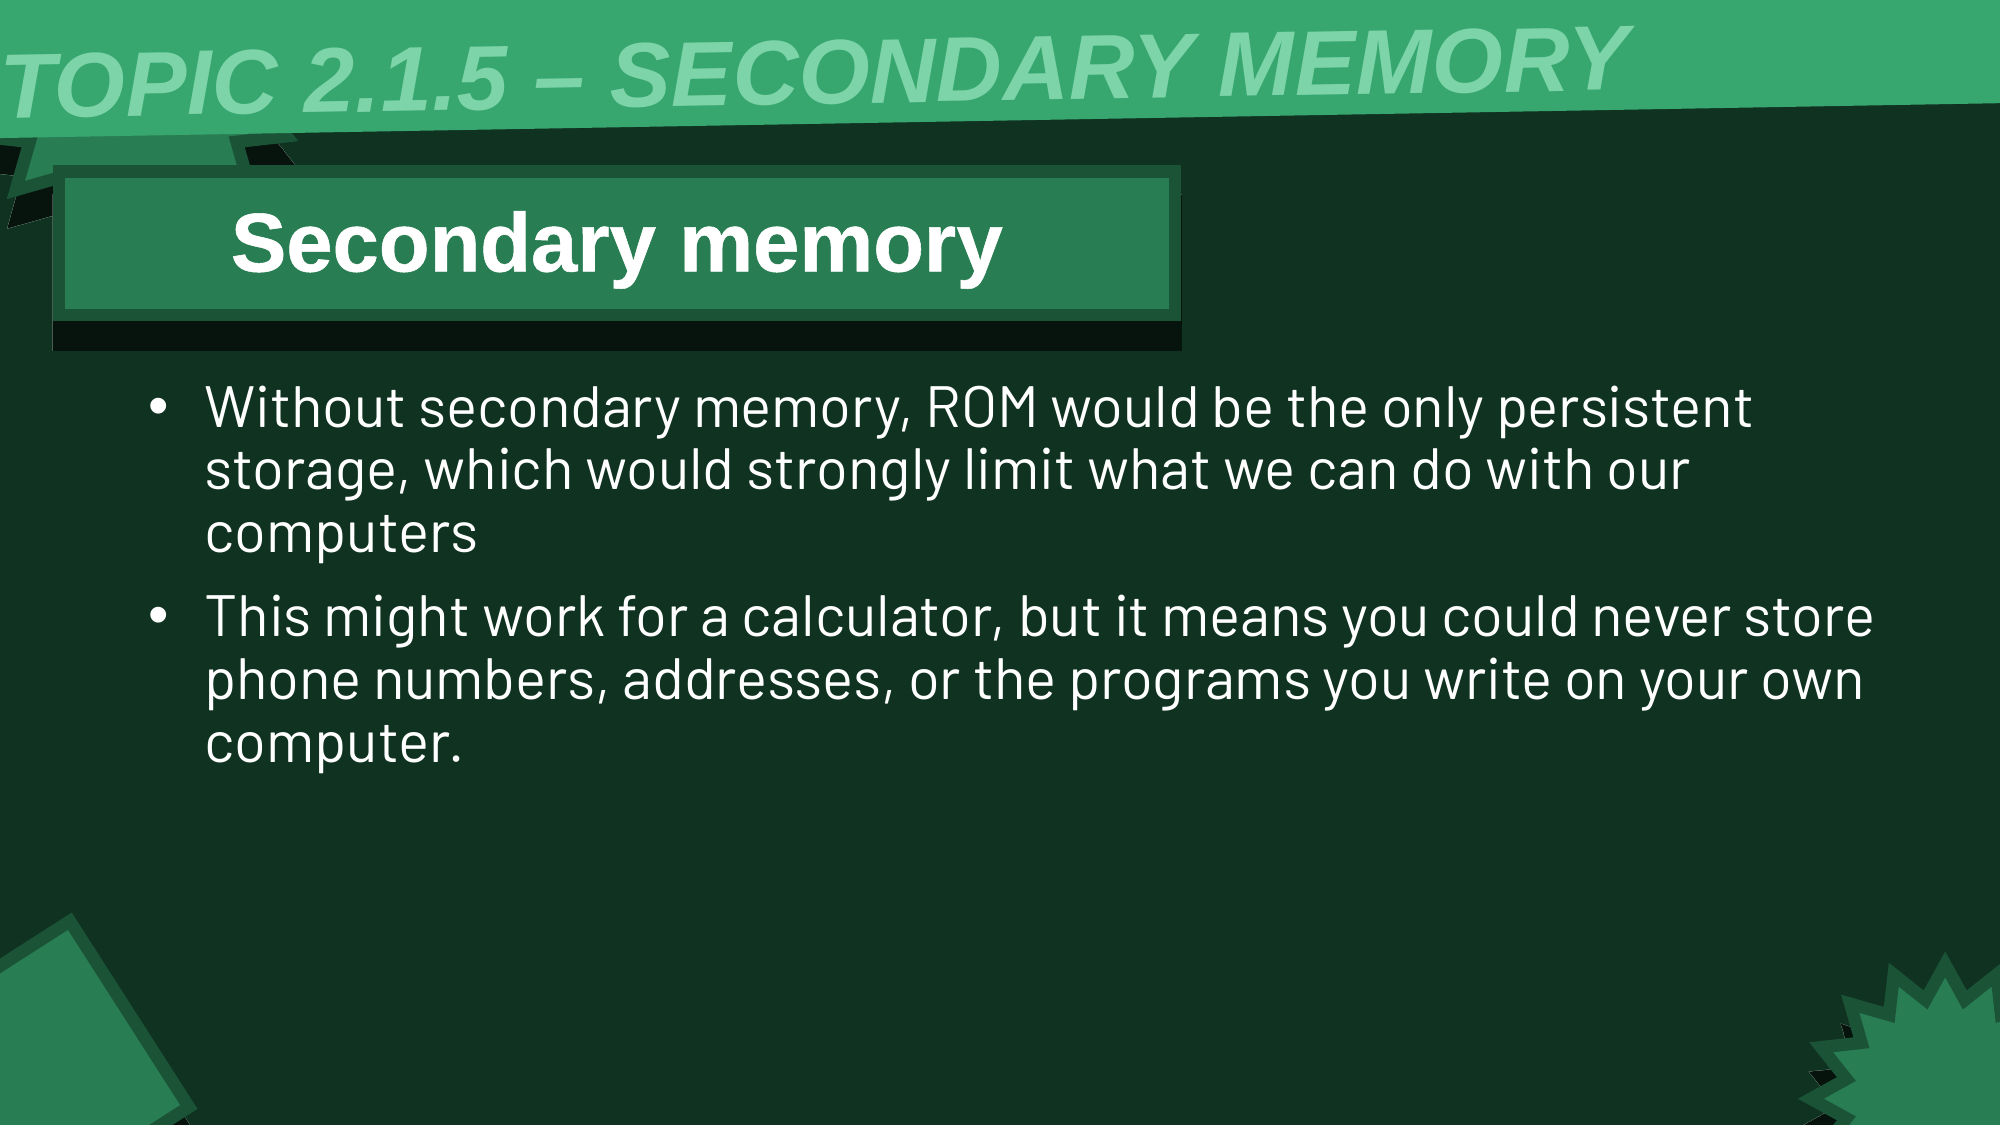

TOPIC 2.1.5 – SECONDARY MEMORY

Secondary memory
Without secondary memory, ROM would be the only persistent storage, which would strongly limit what we can do with our computers
This might work for a calculator, but it means you could never store phone numbers, addresses, or the programs you write on your own computer.